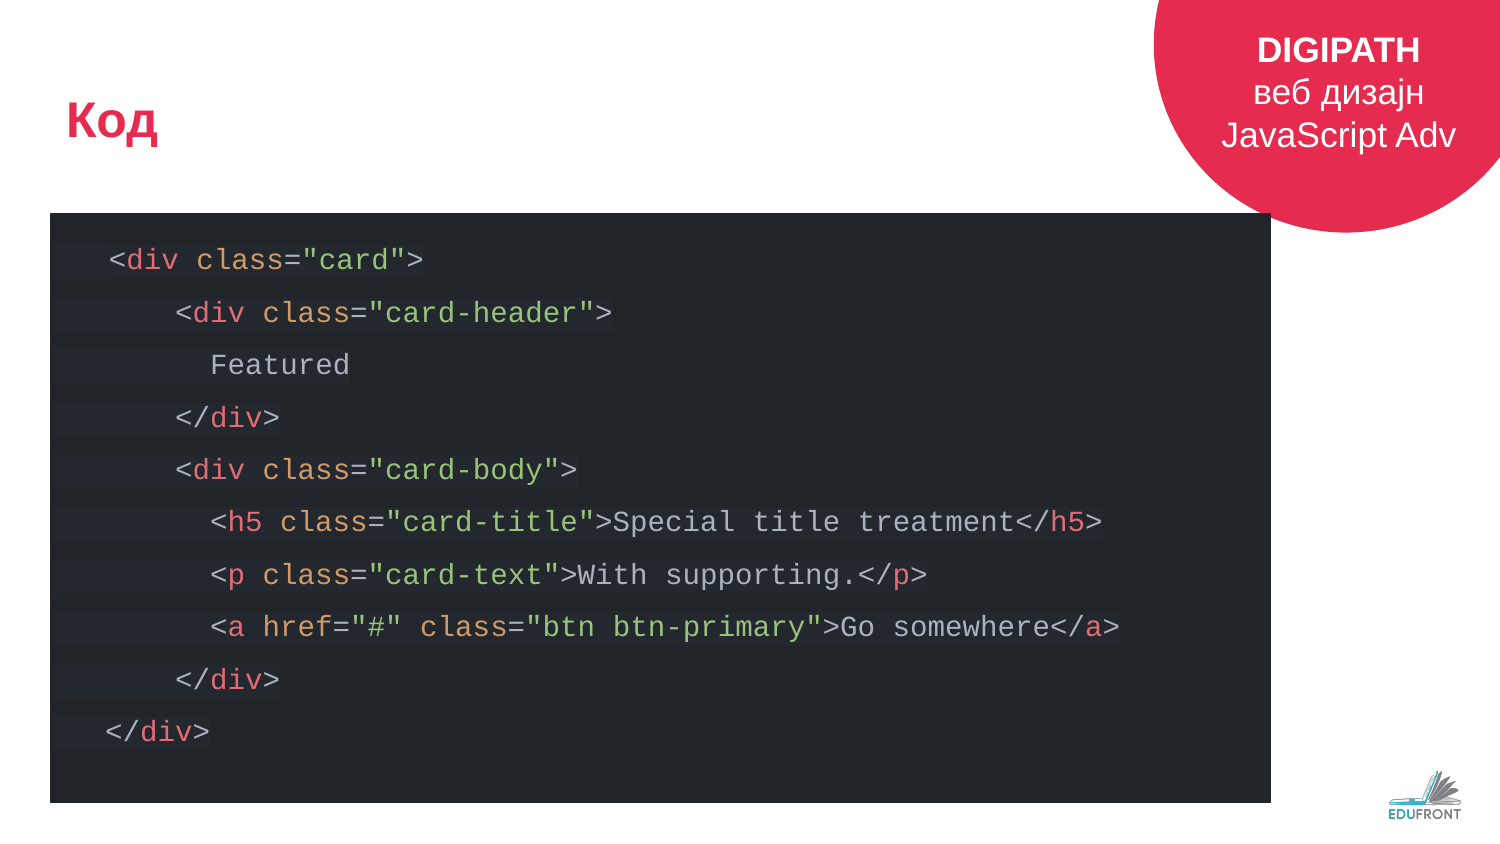

# Код

   <div class="card">
       <div class="card-header">
         Featured
       </div>
       <div class="card-body">
         <h5 class="card-title">Special title treatment</h5>
         <p class="card-text">With supporting.</p>
         <a href="#" class="btn btn-primary">Go somewhere</a>
       </div>
   </div>